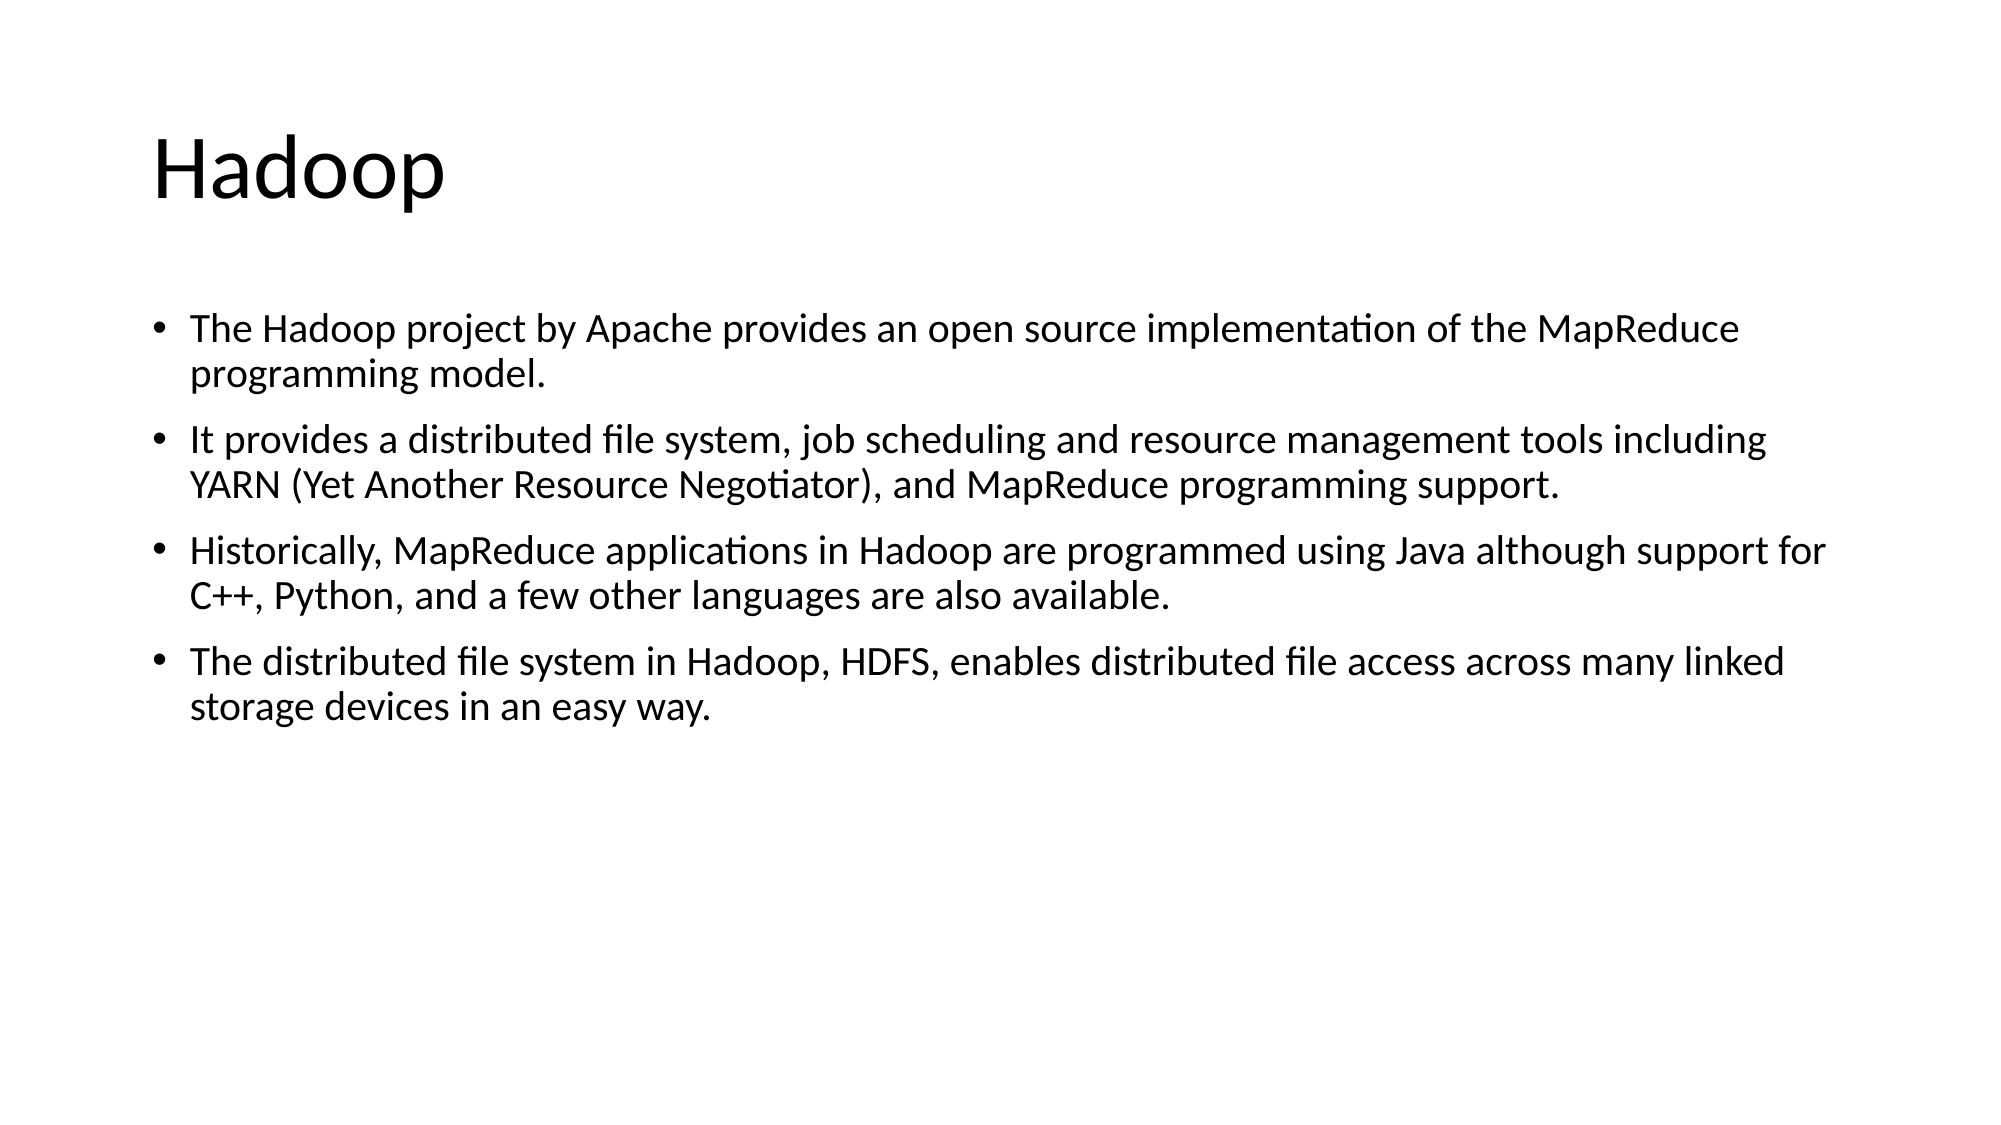

# Hadoop
The Hadoop project by Apache provides an open source implementation of the MapReduce programming model.
It provides a distributed file system, job scheduling and resource management tools including YARN (Yet Another Resource Negotiator), and MapReduce programming support.
Historically, MapReduce applications in Hadoop are programmed using Java although support for C++, Python, and a few other languages are also available.
The distributed file system in Hadoop, HDFS, enables distributed file access across many linked storage devices in an easy way.